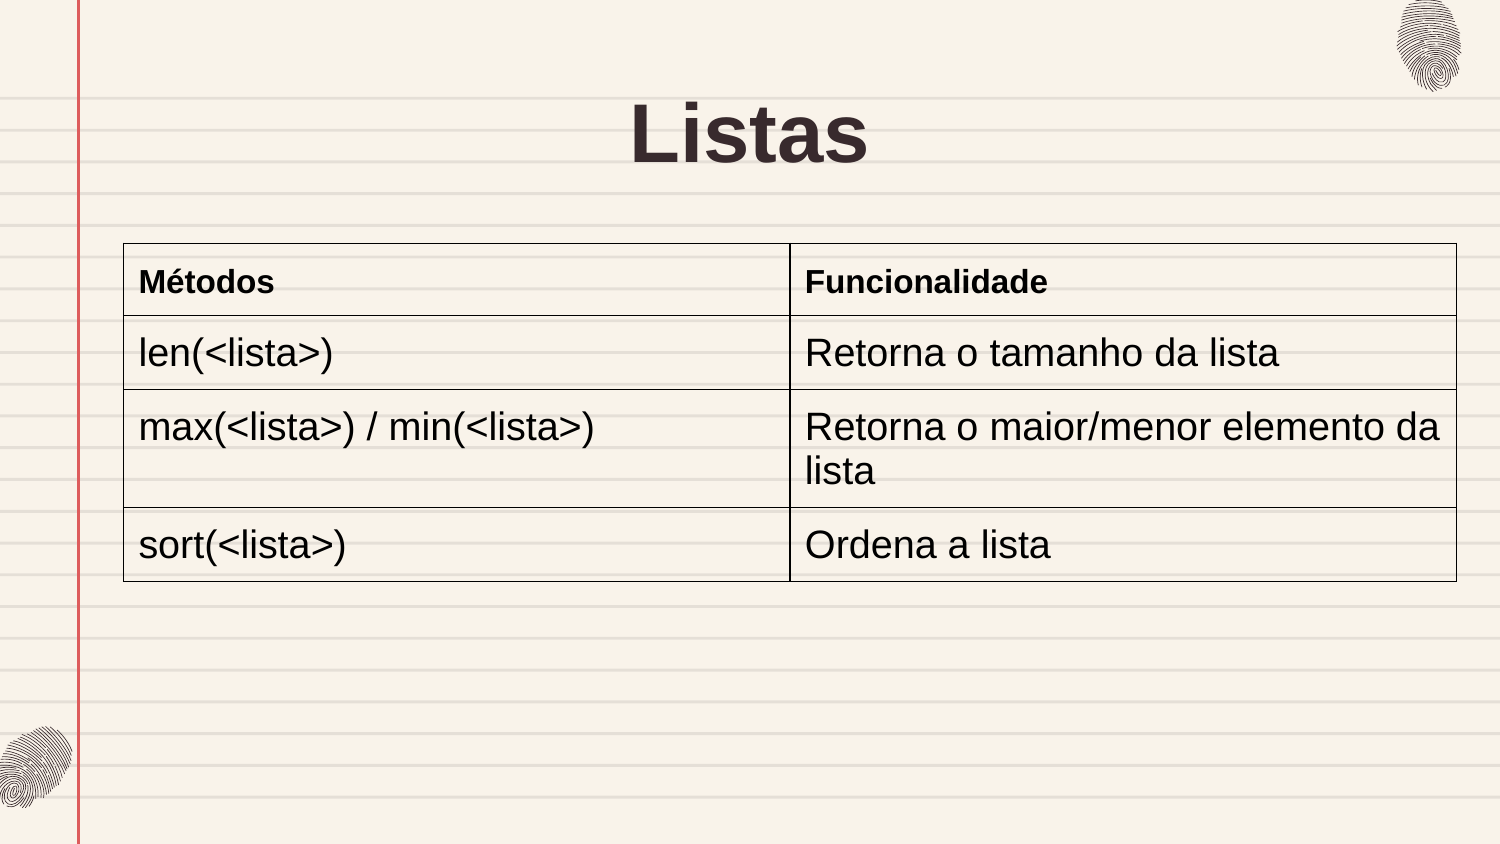

# Listas
| Métodos | Funcionalidade |
| --- | --- |
| len(<lista>) | Retorna o tamanho da lista |
| max(<lista>) / min(<lista>) | Retorna o maior/menor elemento da lista |
| sort(<lista>) | Ordena a lista |